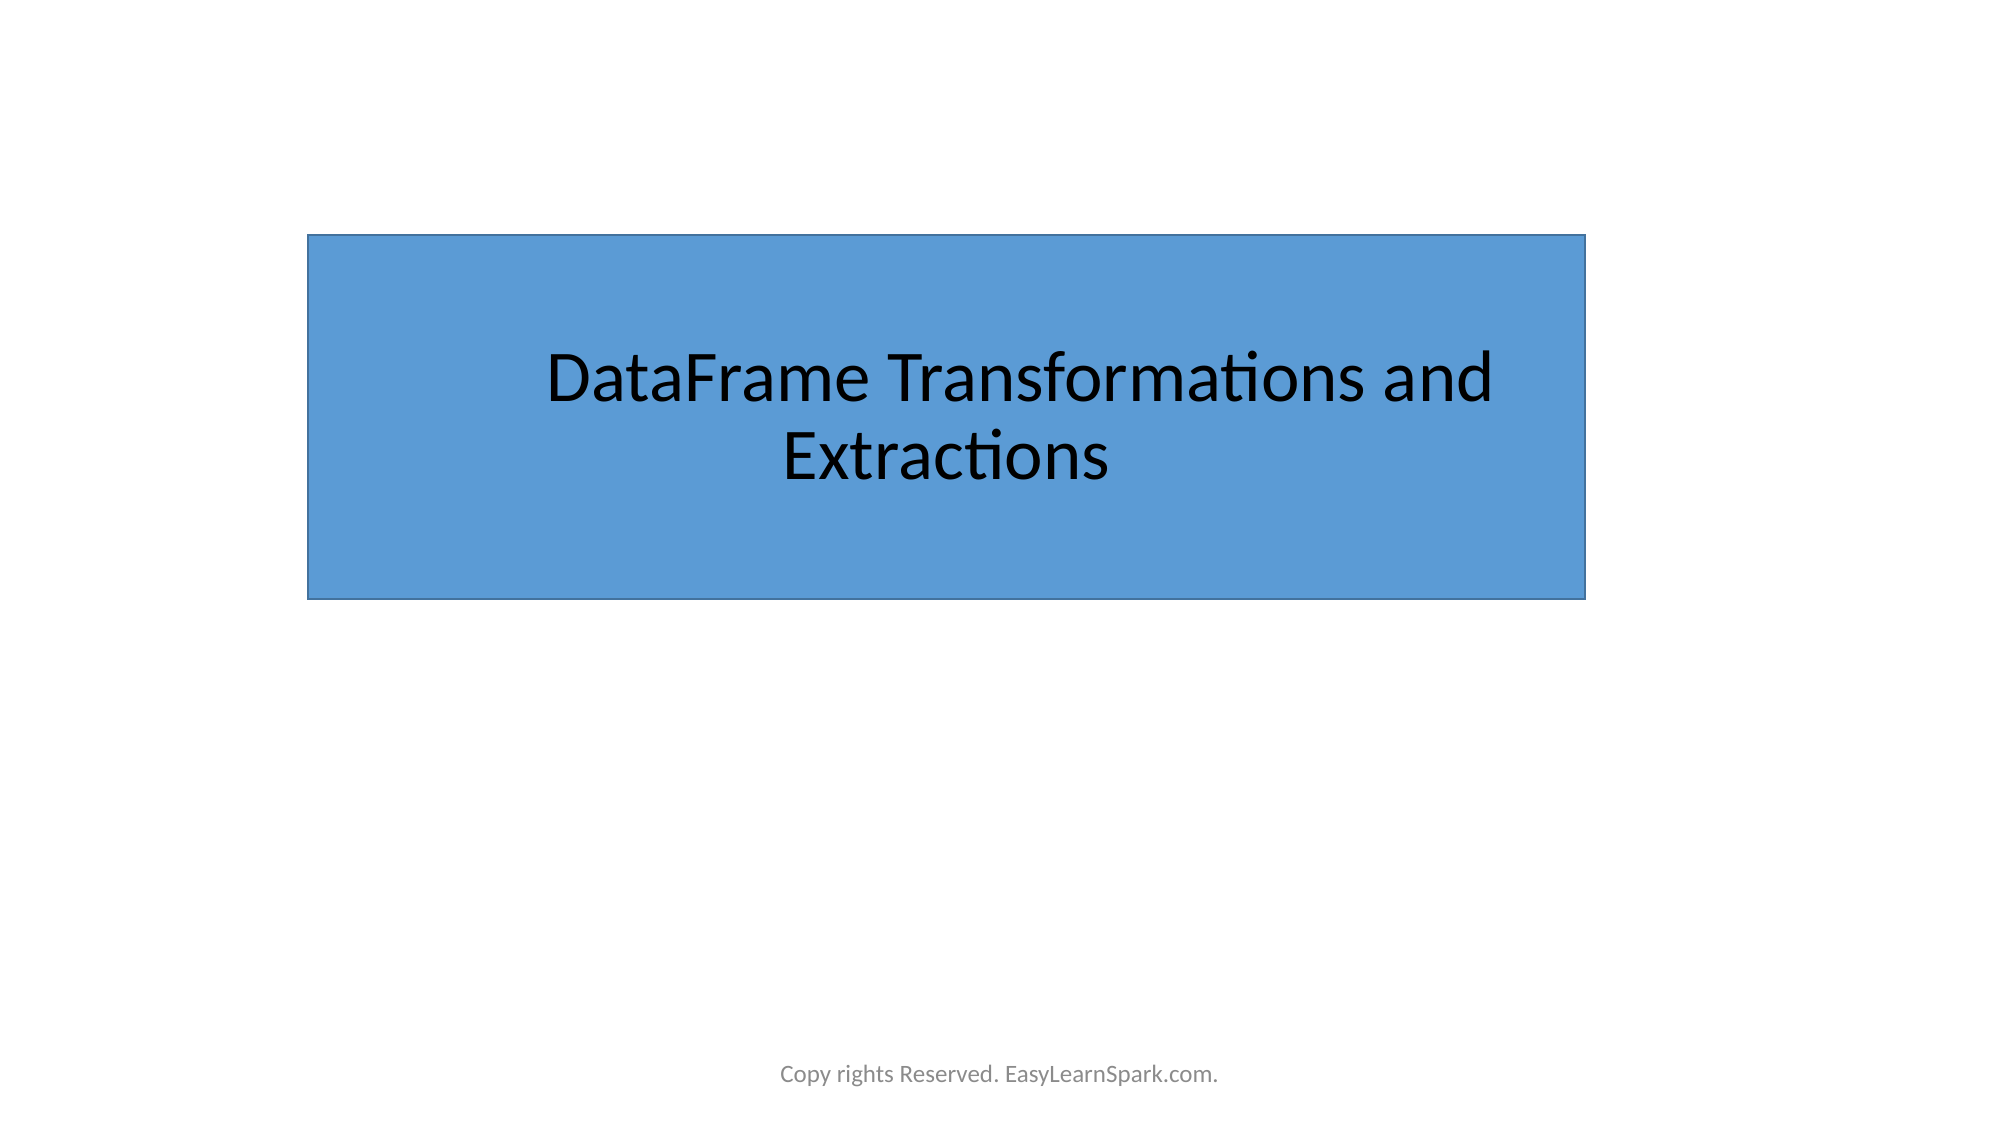

# DataFrame Transformations and Extractions
Copy rights Reserved. EasyLearnSpark.com.